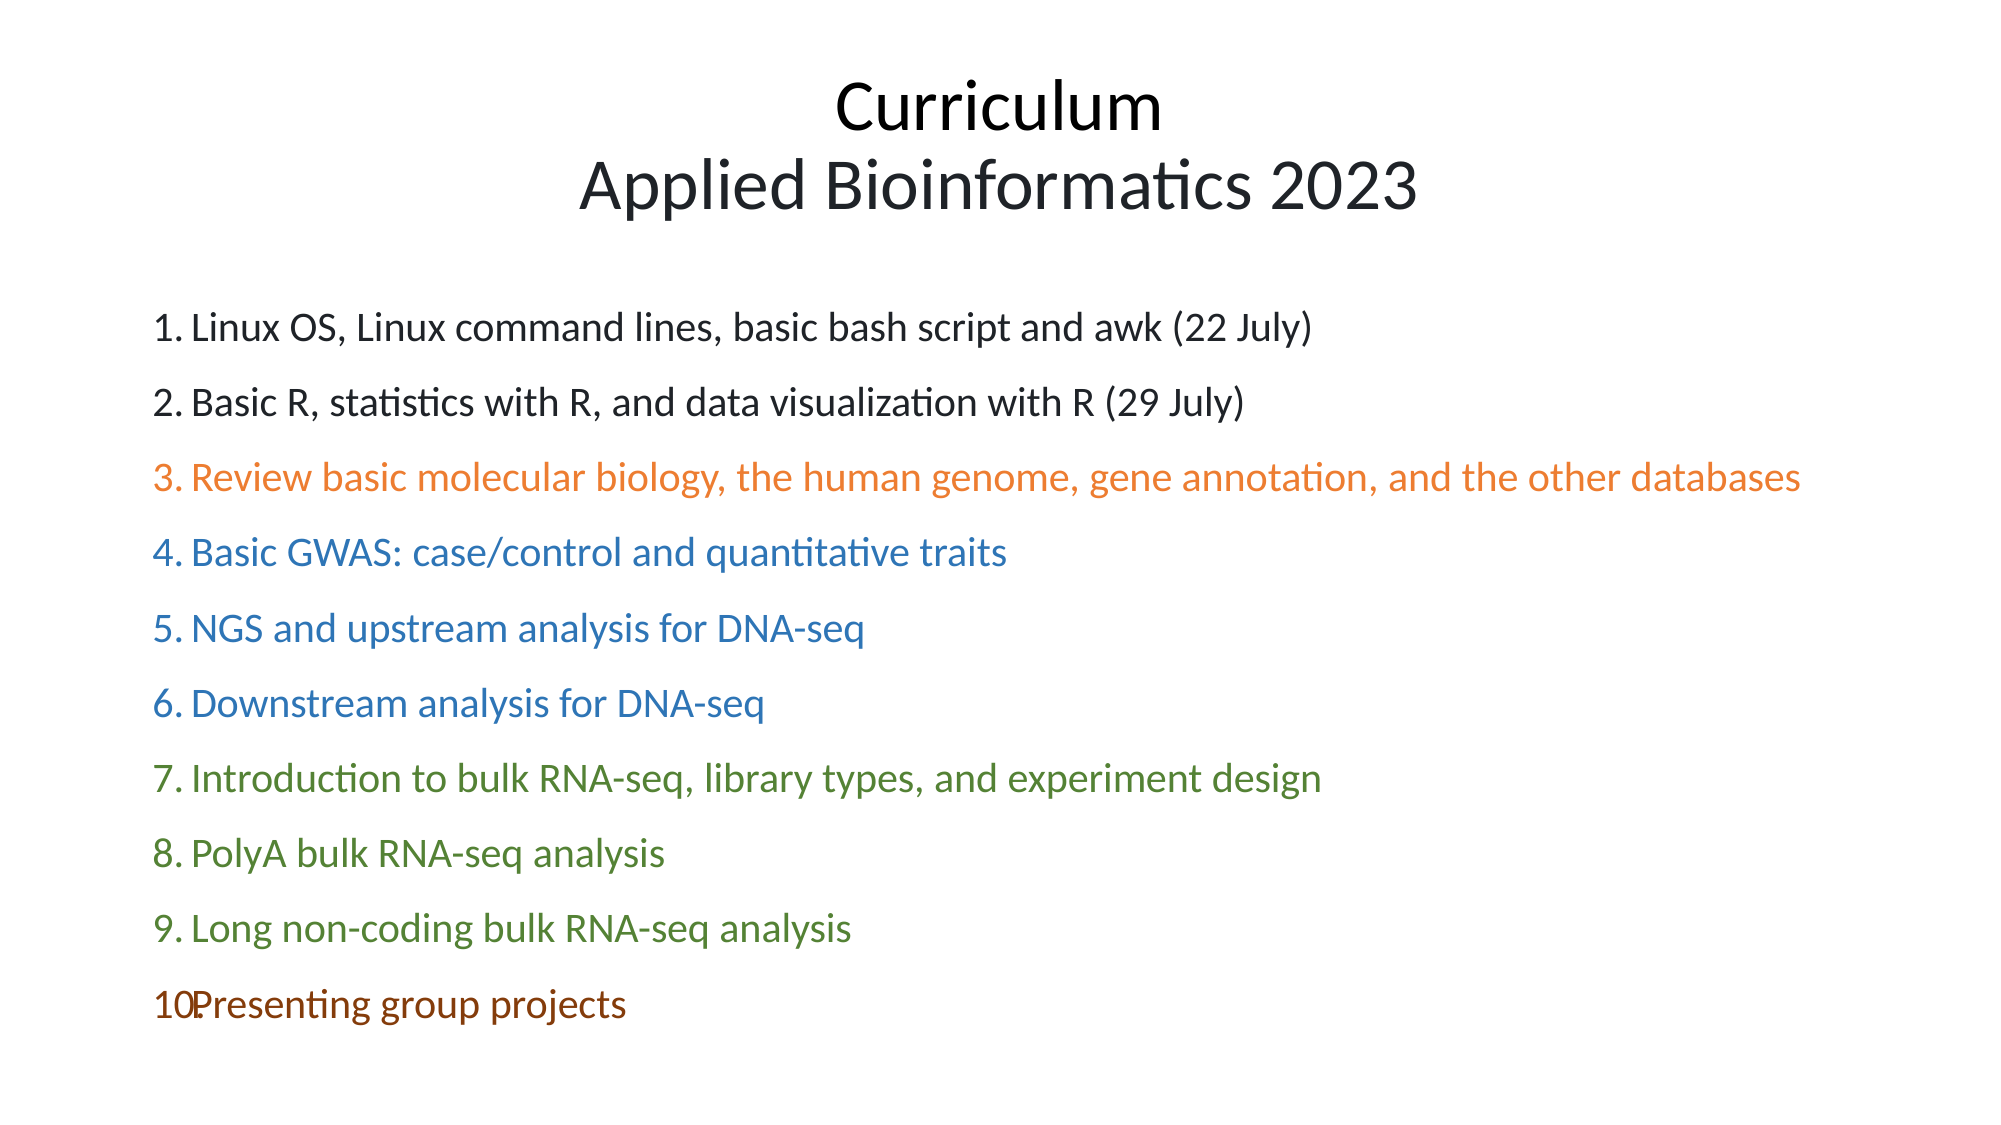

# Curriculum Applied Bioinformatics 2023
Linux OS, Linux command lines, basic bash script and awk (22 July)
Basic R, statistics with R, and data visualization with R (29 July)
Review basic molecular biology, the human genome, gene annotation, and the other databases
Basic GWAS: case/control and quantitative traits
NGS and upstream analysis for DNA-seq
Downstream analysis for DNA-seq
Introduction to bulk RNA-seq, library types, and experiment design
PolyA bulk RNA-seq analysis
Long non-coding bulk RNA-seq analysis
Presenting group projects